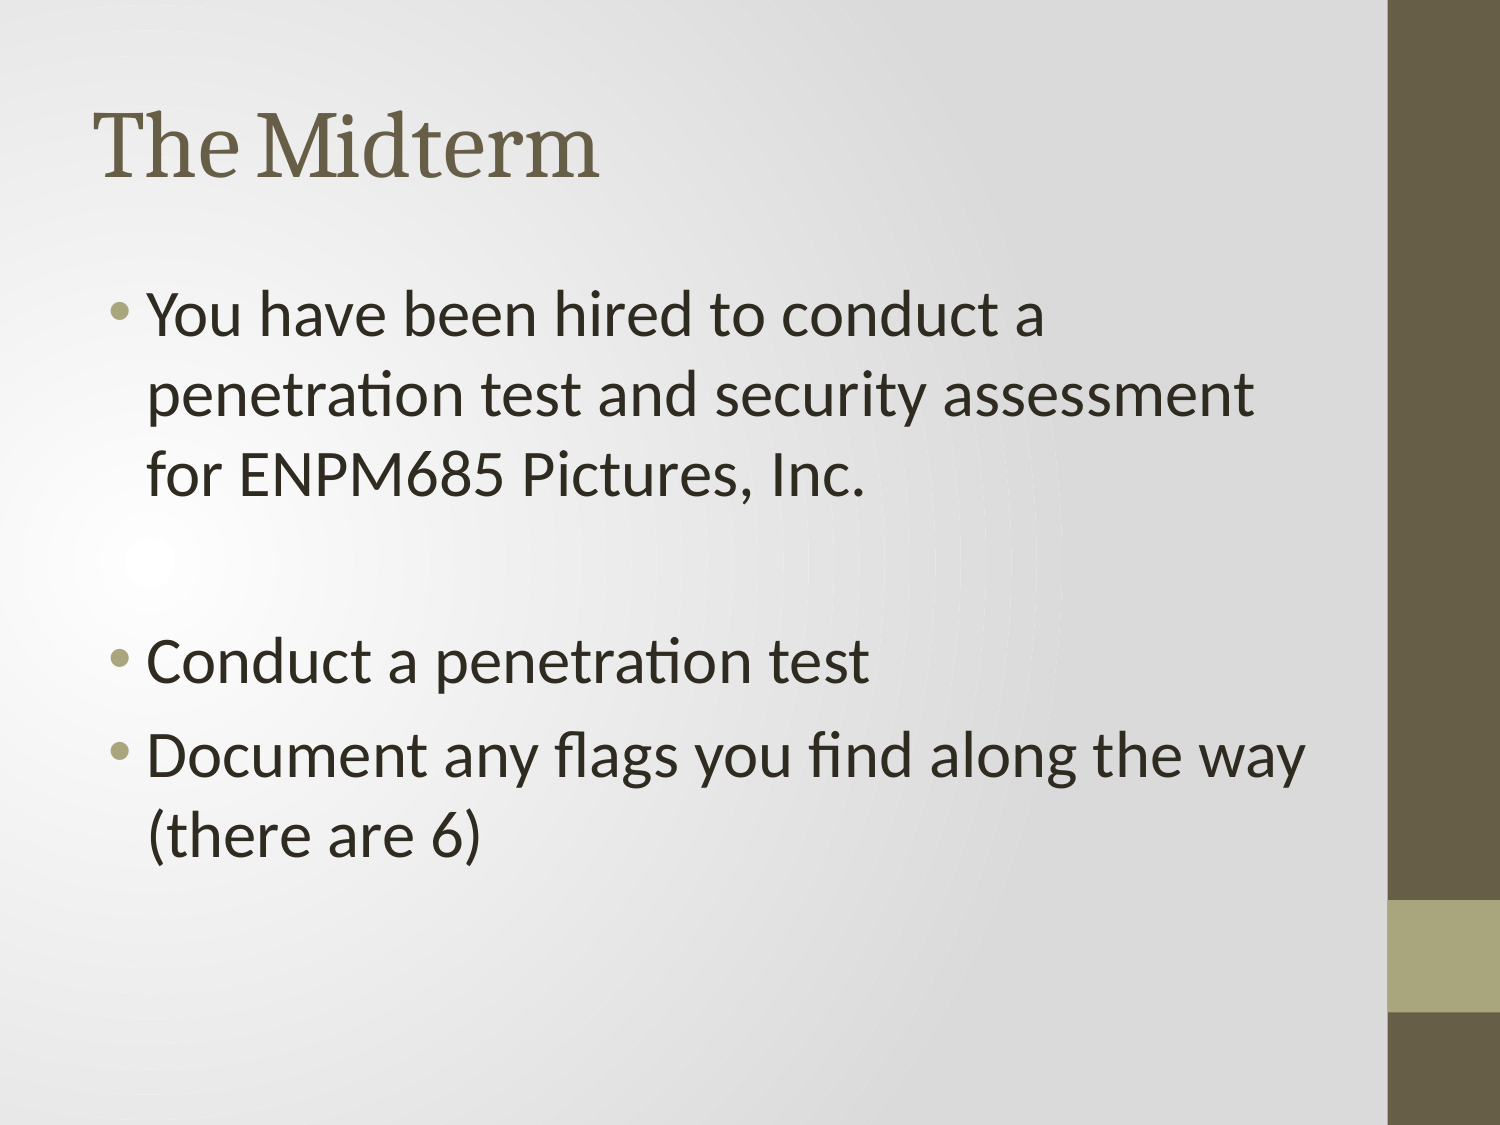

# The Midterm
You have been hired to conduct a penetration test and security assessment for ENPM685 Pictures, Inc.

Conduct a penetration test
Document any flags you find along the way (there are 6)